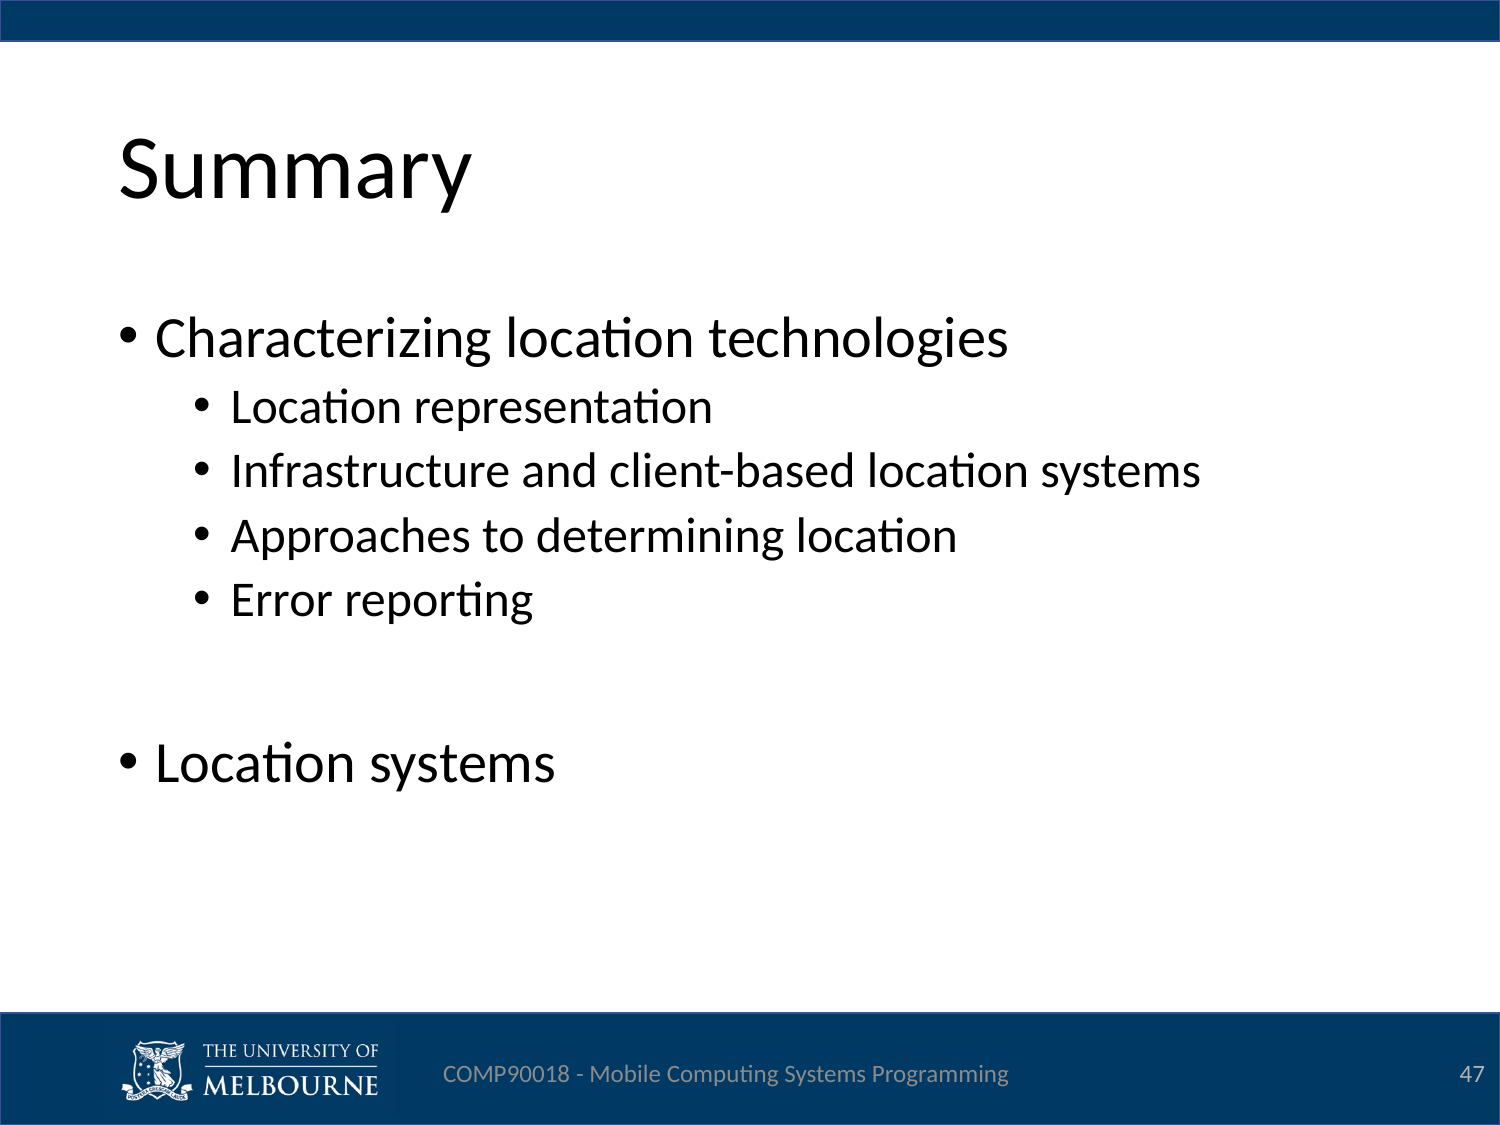

# Summary
Characterizing location technologies
Location representation
Infrastructure and client-based location systems
Approaches to determining location
Error reporting

Location systems
COMP90018 - Mobile Computing Systems Programming
47